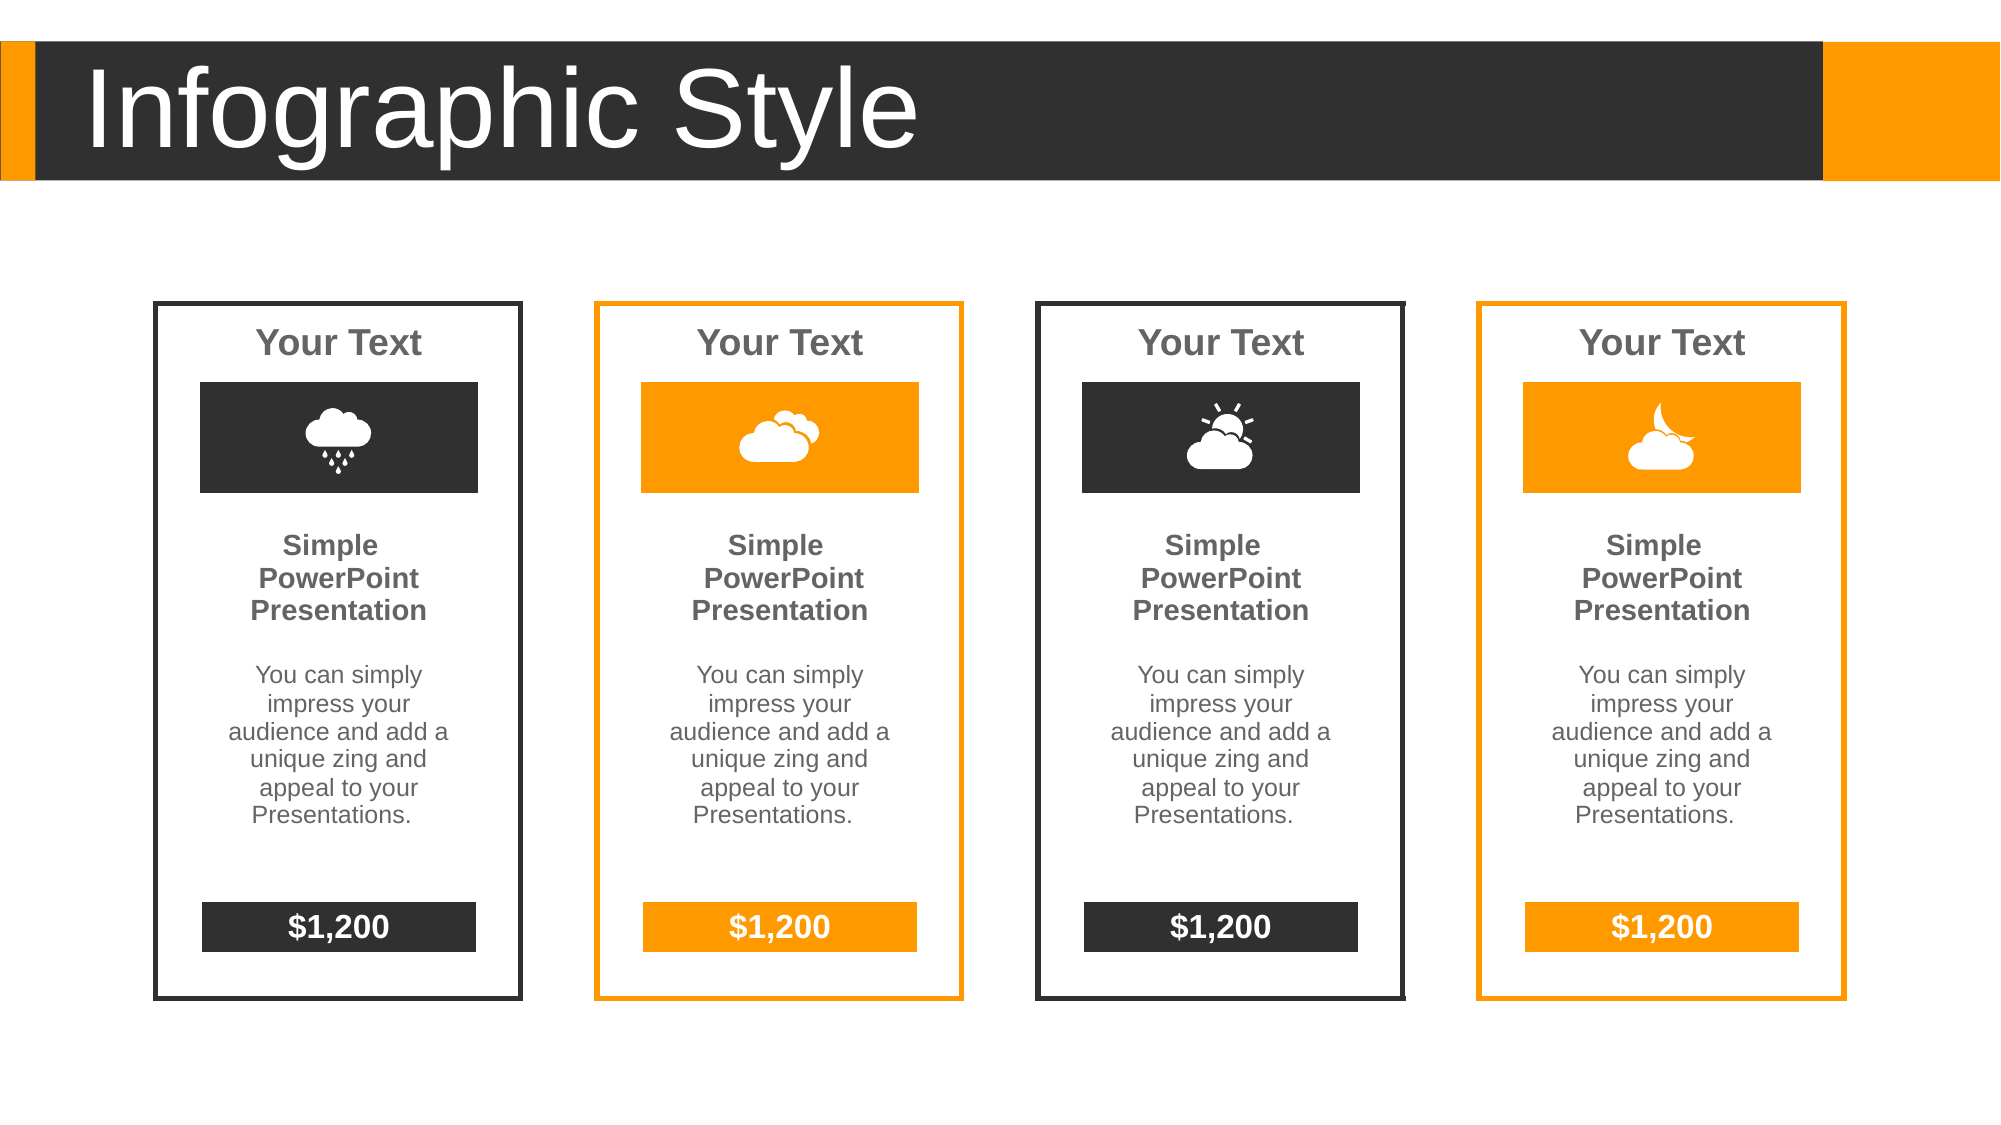

Infographic Style
|  | Your Text |  |
| --- | --- | --- |
|  |  |  |
|  | Simple PowerPoint Presentation |  |
|  | You can simply impress your audience and add a unique zing and appeal to your Presentations. |  |
|  |  |  |
|  | $1,200 |  |
|  |  |  |
|  | Your Text |  |
| --- | --- | --- |
|  |  |  |
|  | Simple PowerPoint Presentation |  |
|  | You can simply impress your audience and add a unique zing and appeal to your Presentations. |  |
|  |  |  |
|  | $1,200 |  |
|  |  |  |
|  | Your Text |  |
| --- | --- | --- |
|  |  |  |
|  | Simple PowerPoint Presentation |  |
|  | You can simply impress your audience and add a unique zing and appeal to your Presentations. |  |
|  |  |  |
|  | $1,200 |  |
|  |  |  |
|  | Your Text |  |
| --- | --- | --- |
|  |  |  |
|  | Simple PowerPoint Presentation |  |
|  | You can simply impress your audience and add a unique zing and appeal to your Presentations. |  |
|  |  |  |
|  | $1,200 |  |
|  |  |  |